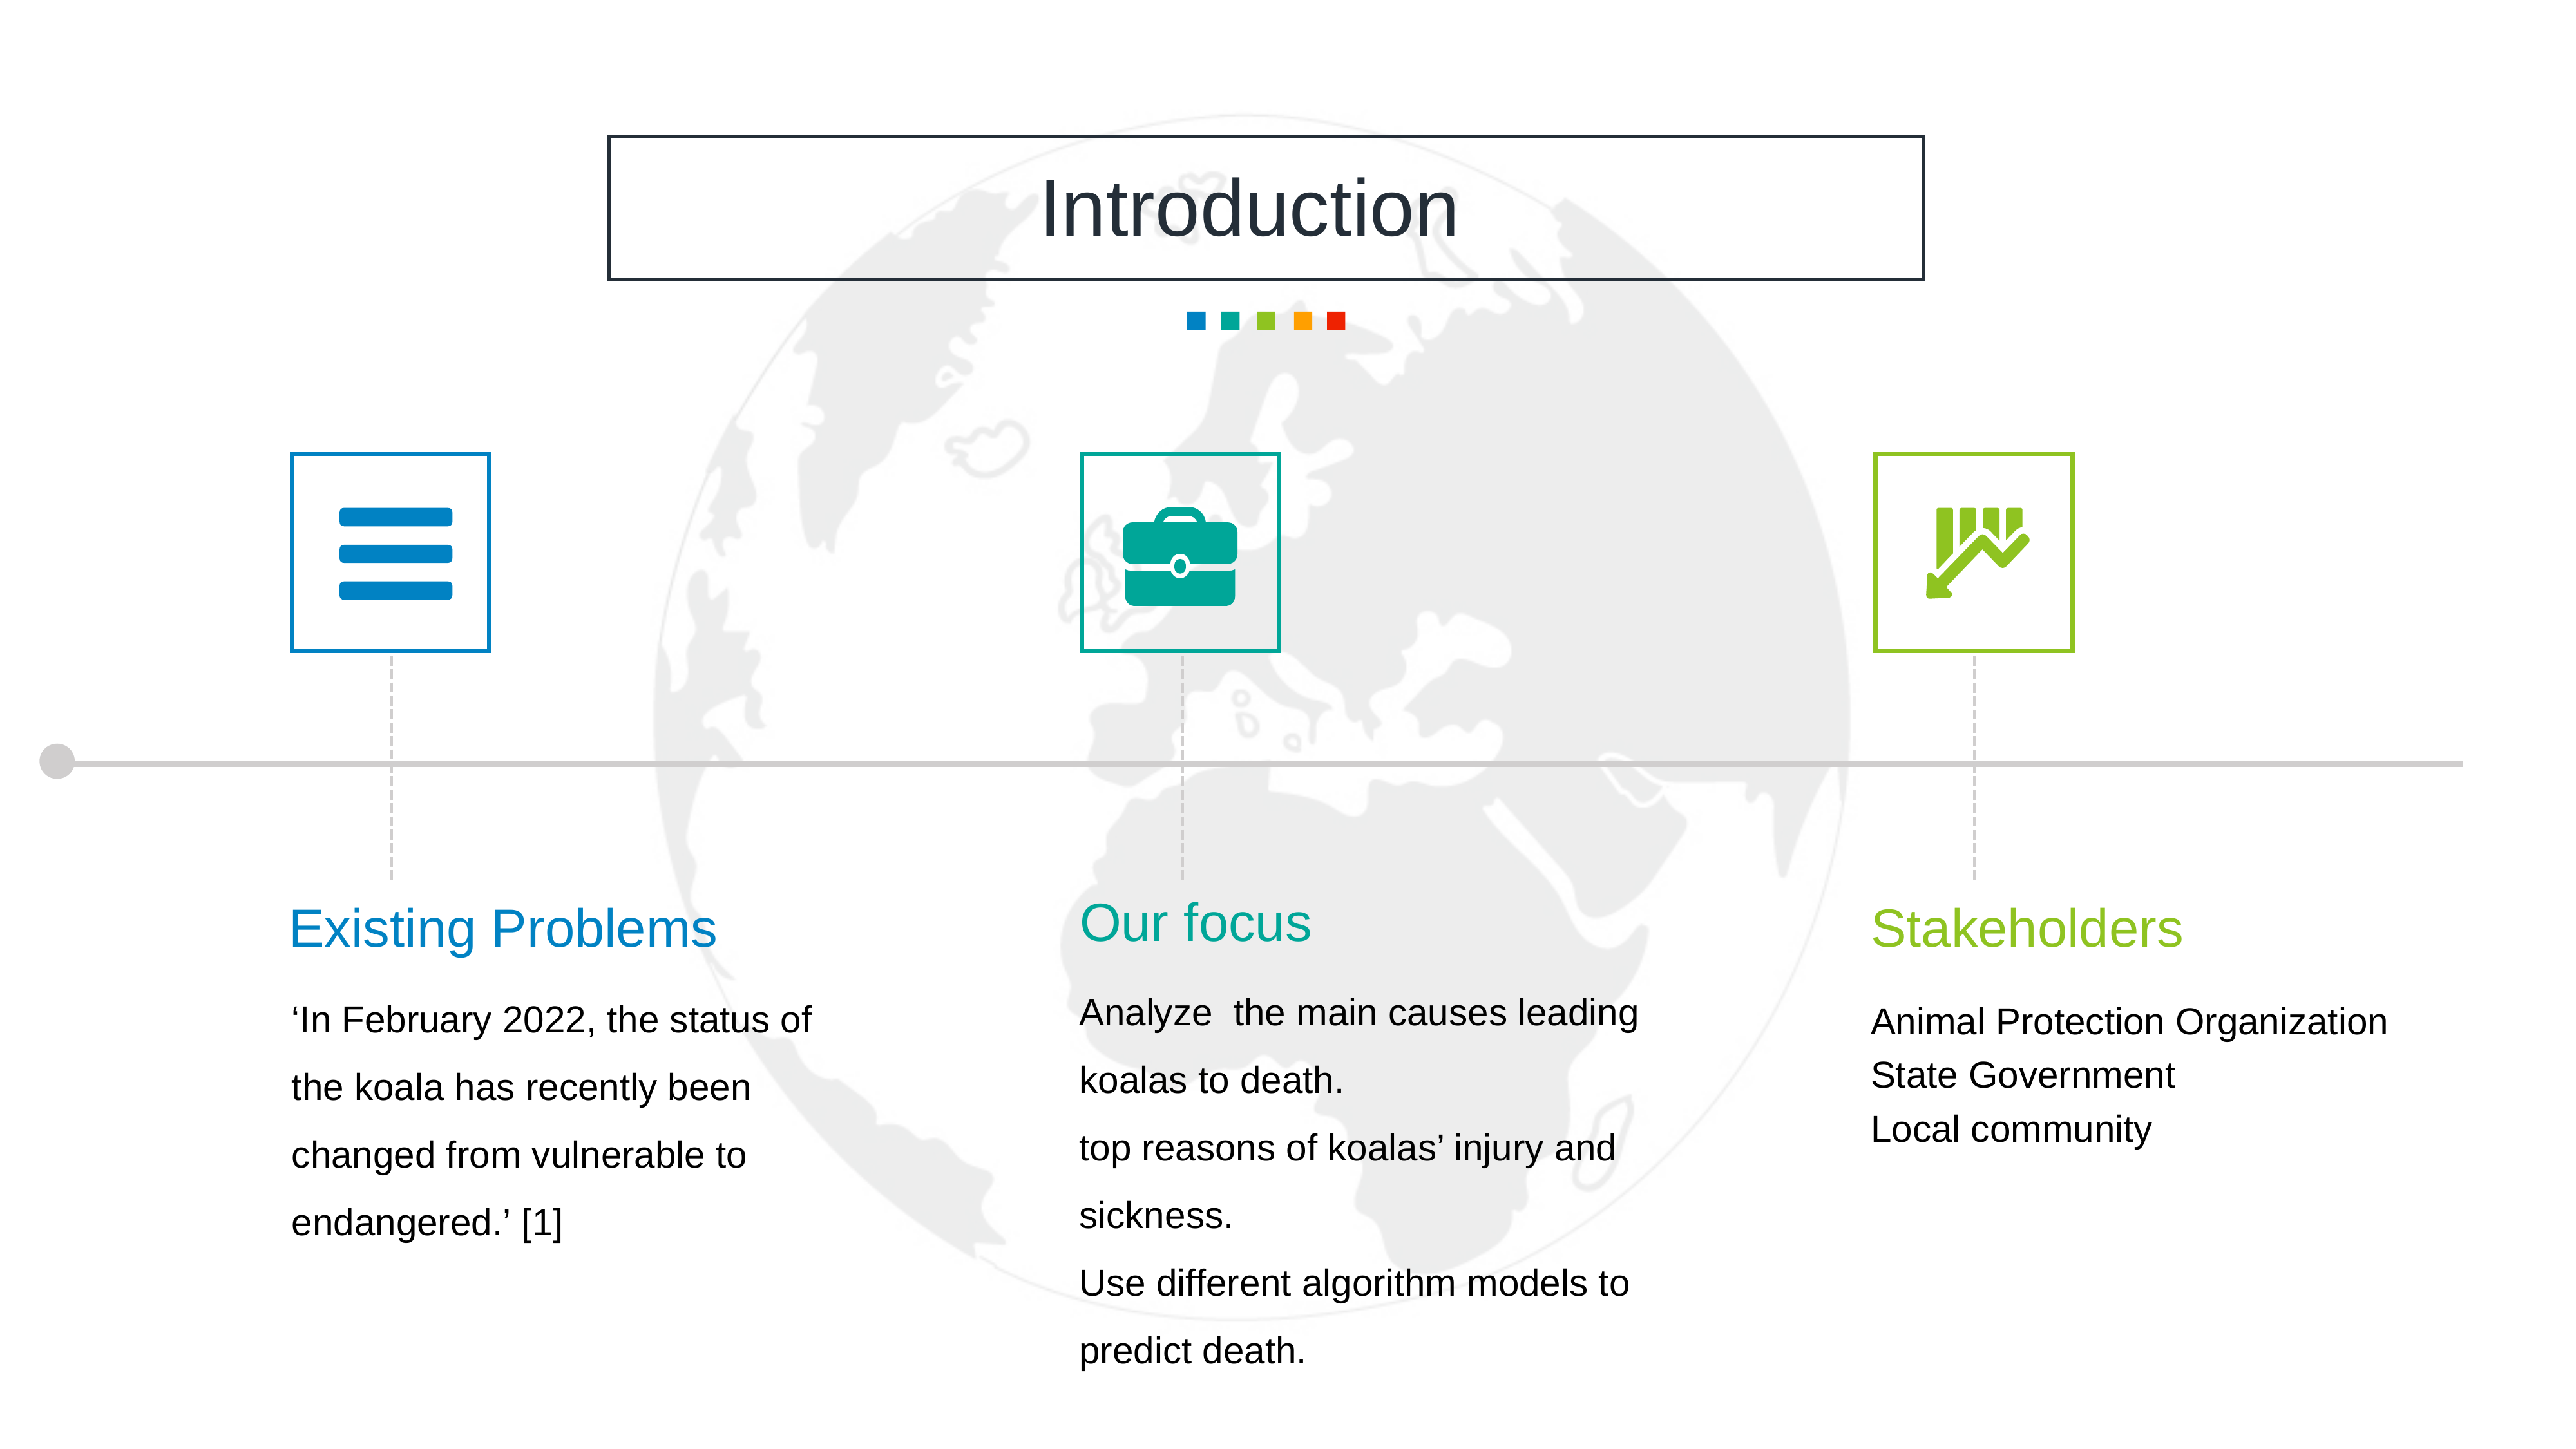

Introduction

Our focus
Stakeholders
Existing Problems
Analyze  the main causes leading koalas to death.
top reasons of koalas’ injury and sickness.
Use different algorithm models to predict death.
‘In February 2022, the status of the koala has recently been changed from vulnerable to endangered.’ [1]
Animal Protection Organization
State Government
Local community
01